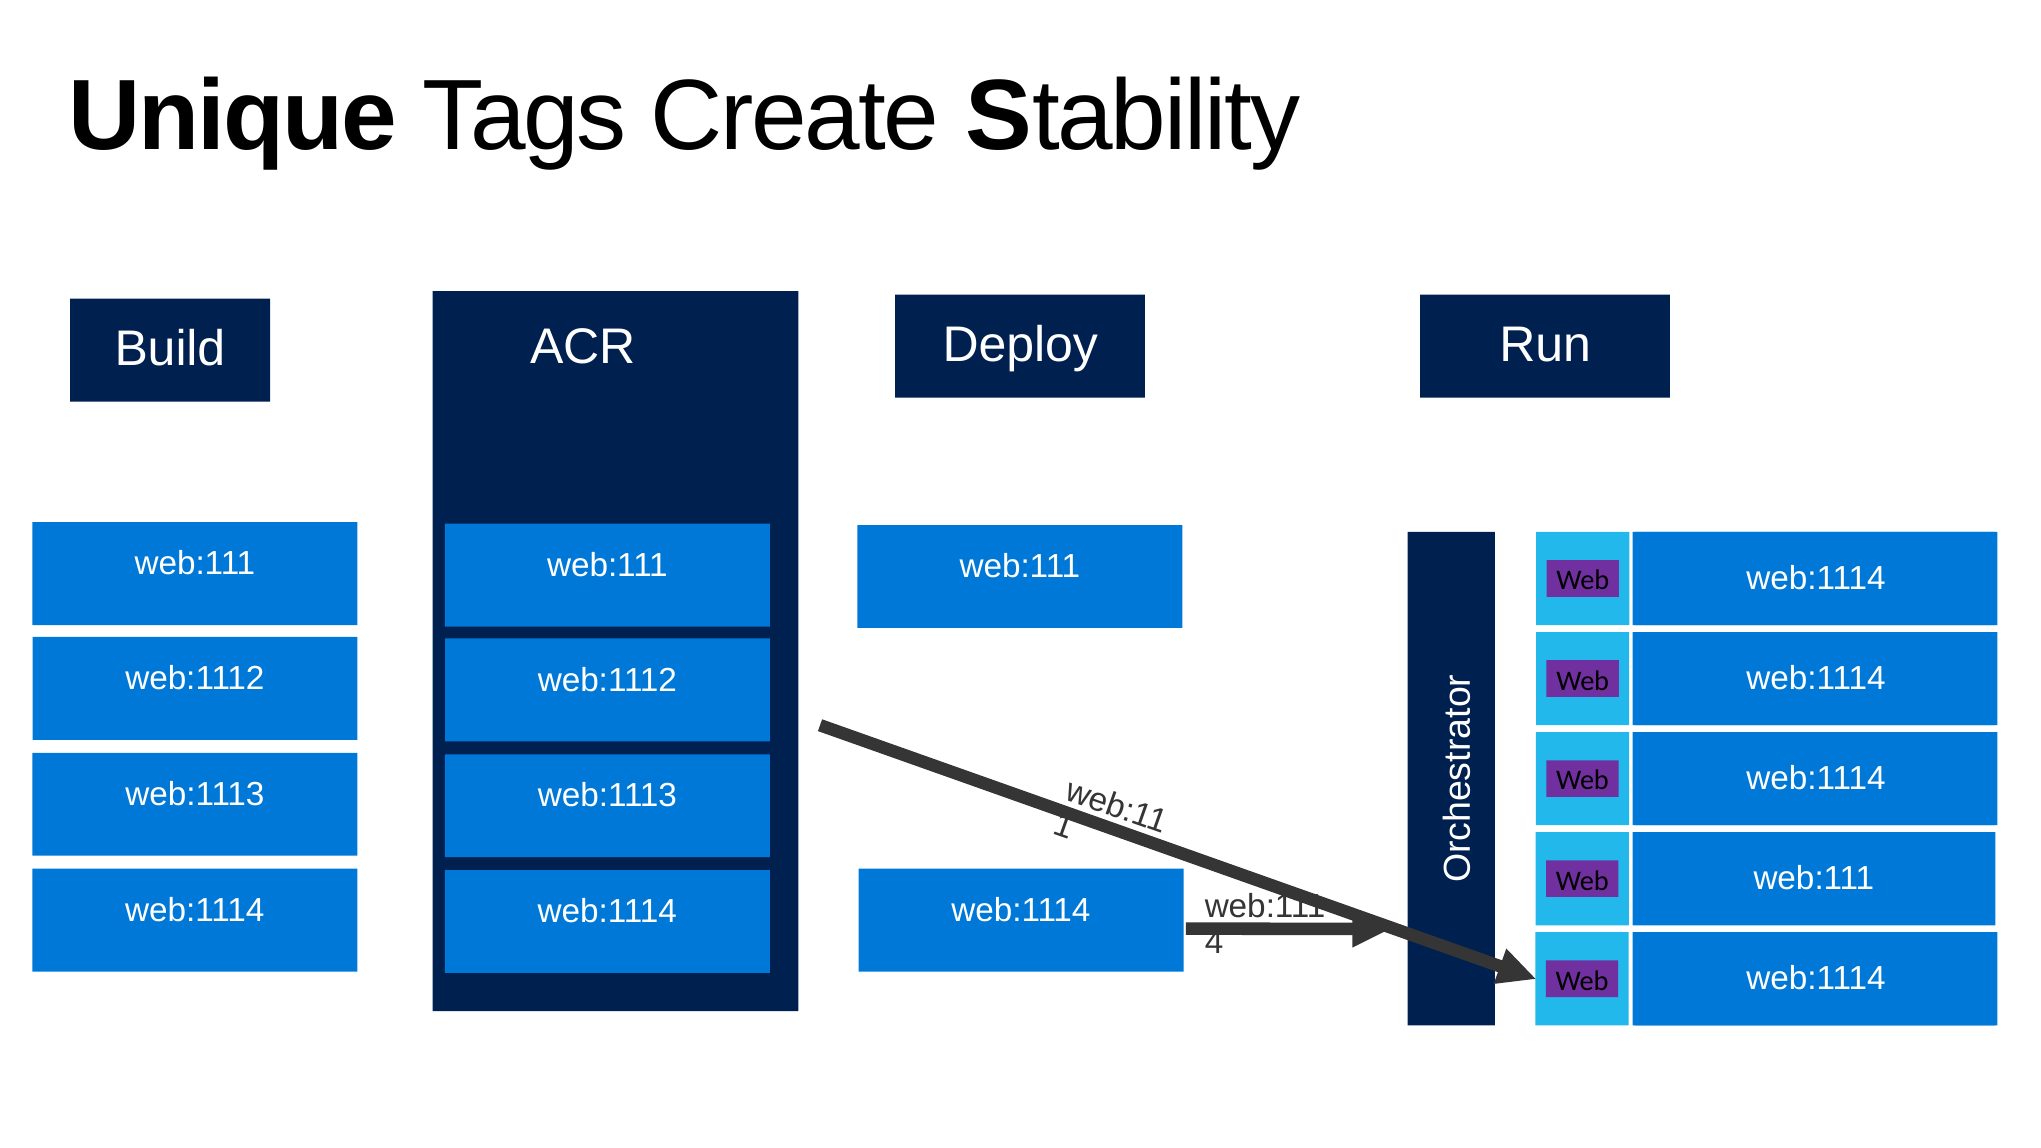

# Unique Tags Create Stability
ACR
Deploy
Run
ACR
Build
web:111
web:111
web:111
Orchestrator

web:111
web:1114
Web

web:111
web:1114
web:1112
web:1112
Web

web:111
web:1114
web:1113
web:1113
Web
web:111

web:111
Web
web:1114
web:1114
web:1114
web:1114

web:111
web:1114
Web